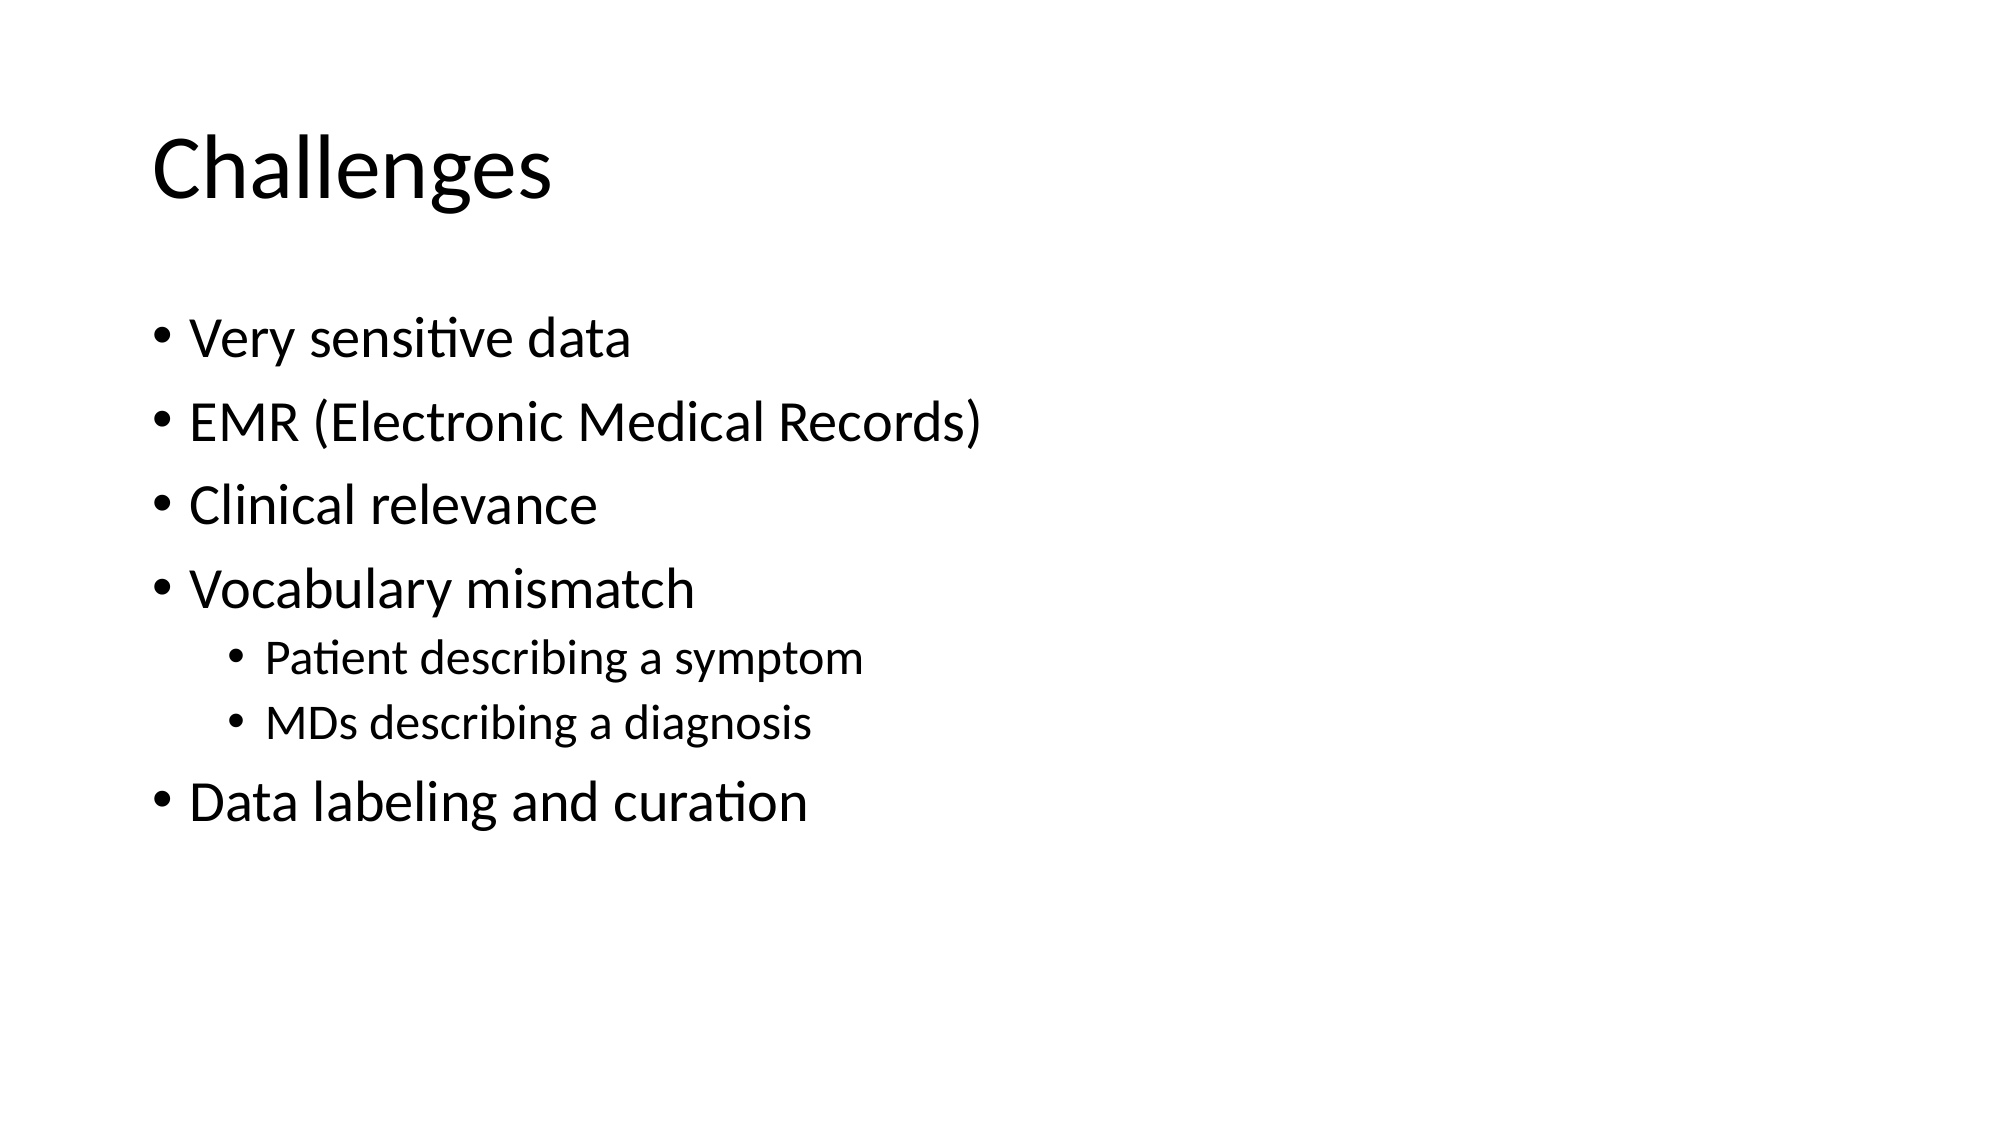

# Challenges
Very sensitive data
EMR (Electronic Medical Records)
Clinical relevance
Vocabulary mismatch
Patient describing a symptom
MDs describing a diagnosis
Data labeling and curation